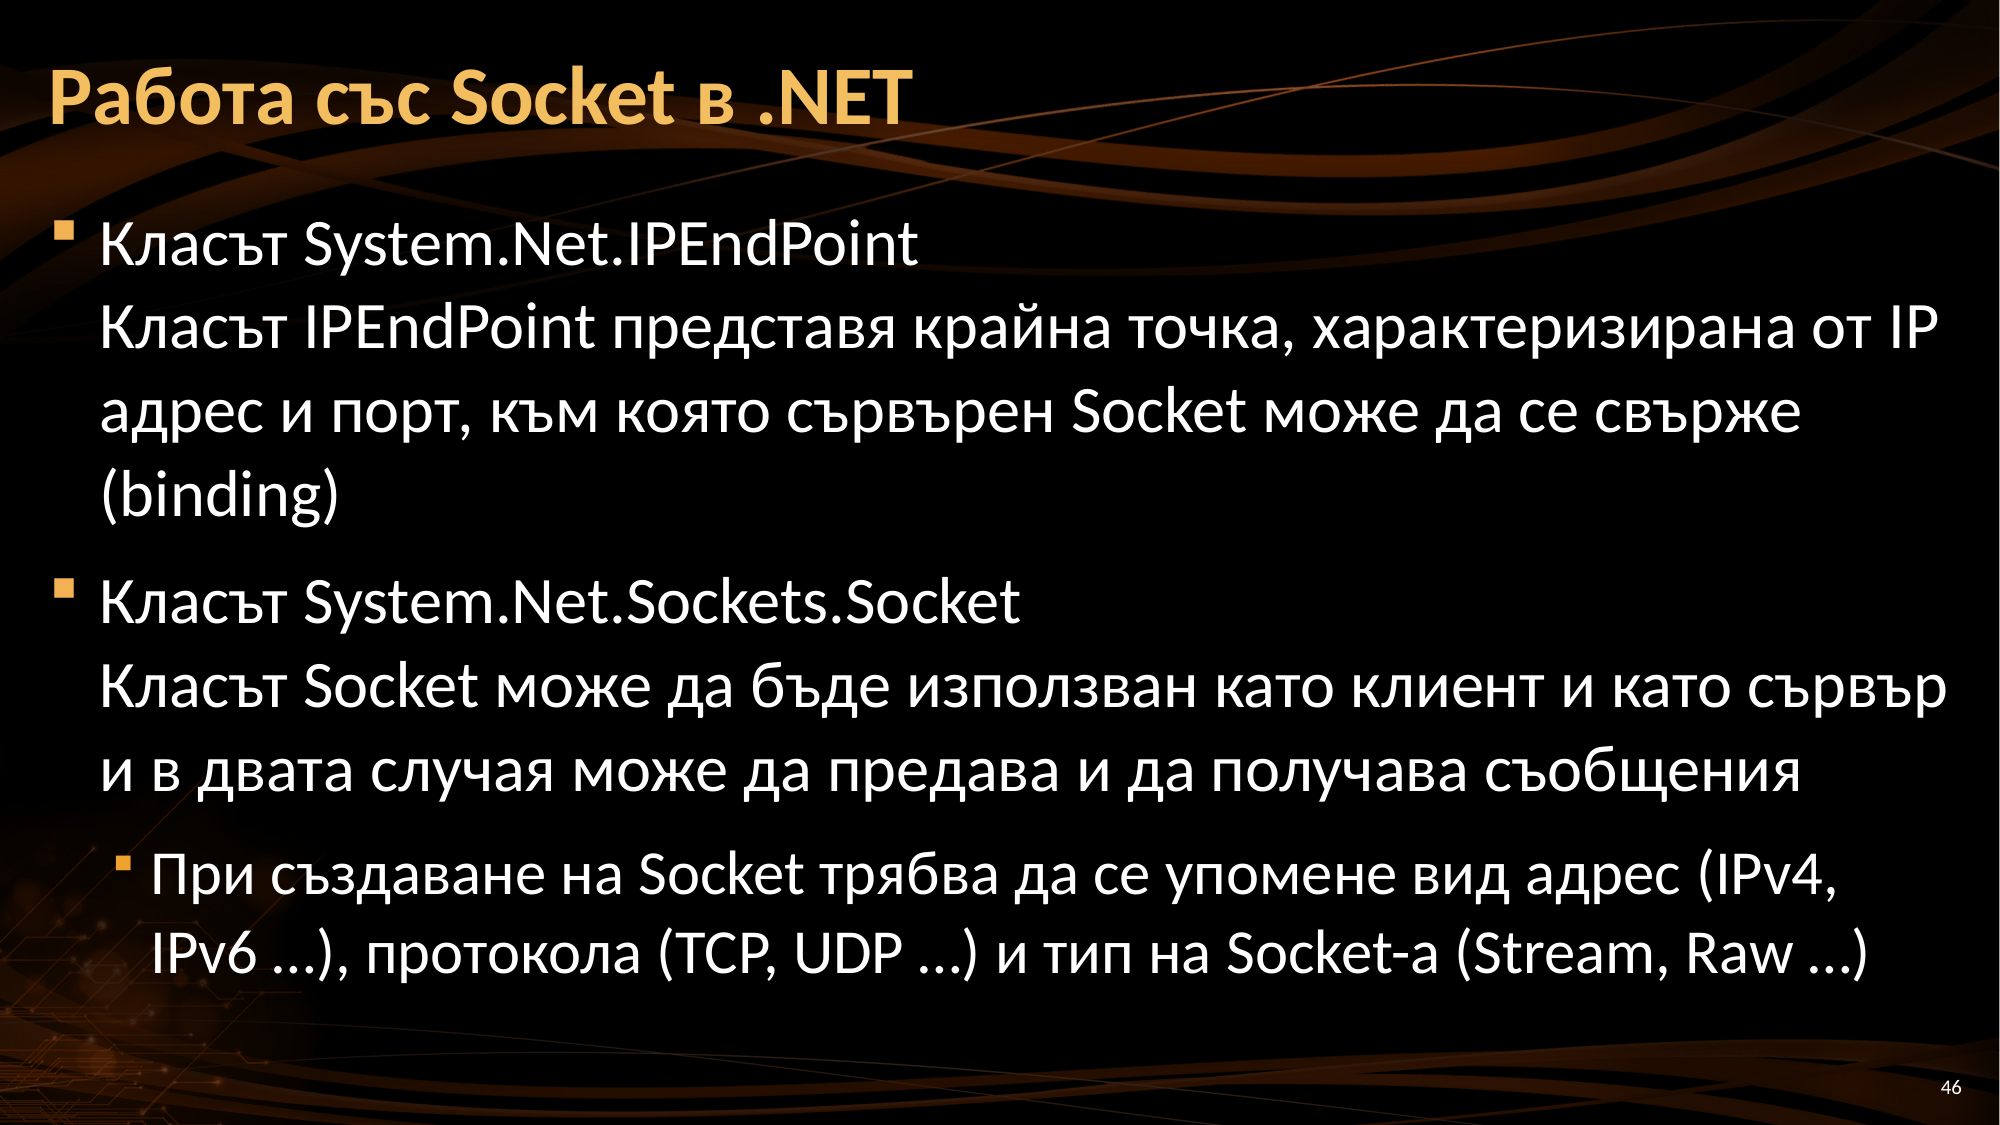

# Работа със Socket в .NET
Класът System.Net.IPEndPoint
Класът IPEndPoint представя крайна точка, характеризирана от IP адрес и порт, към която сървърен Socket може да се свърже (binding)
Класът System.Net.Sockets.Socket
Класът Socket може да бъде използван като клиент и като сървър и в двата случая може да предава и да получава съобщения
При създаване на Socket трябва да се упомене вид адрес (IPv4, IPv6 …), протокола (TCP, UDP …) и тип на Socket-a (Stream, Raw …)
46